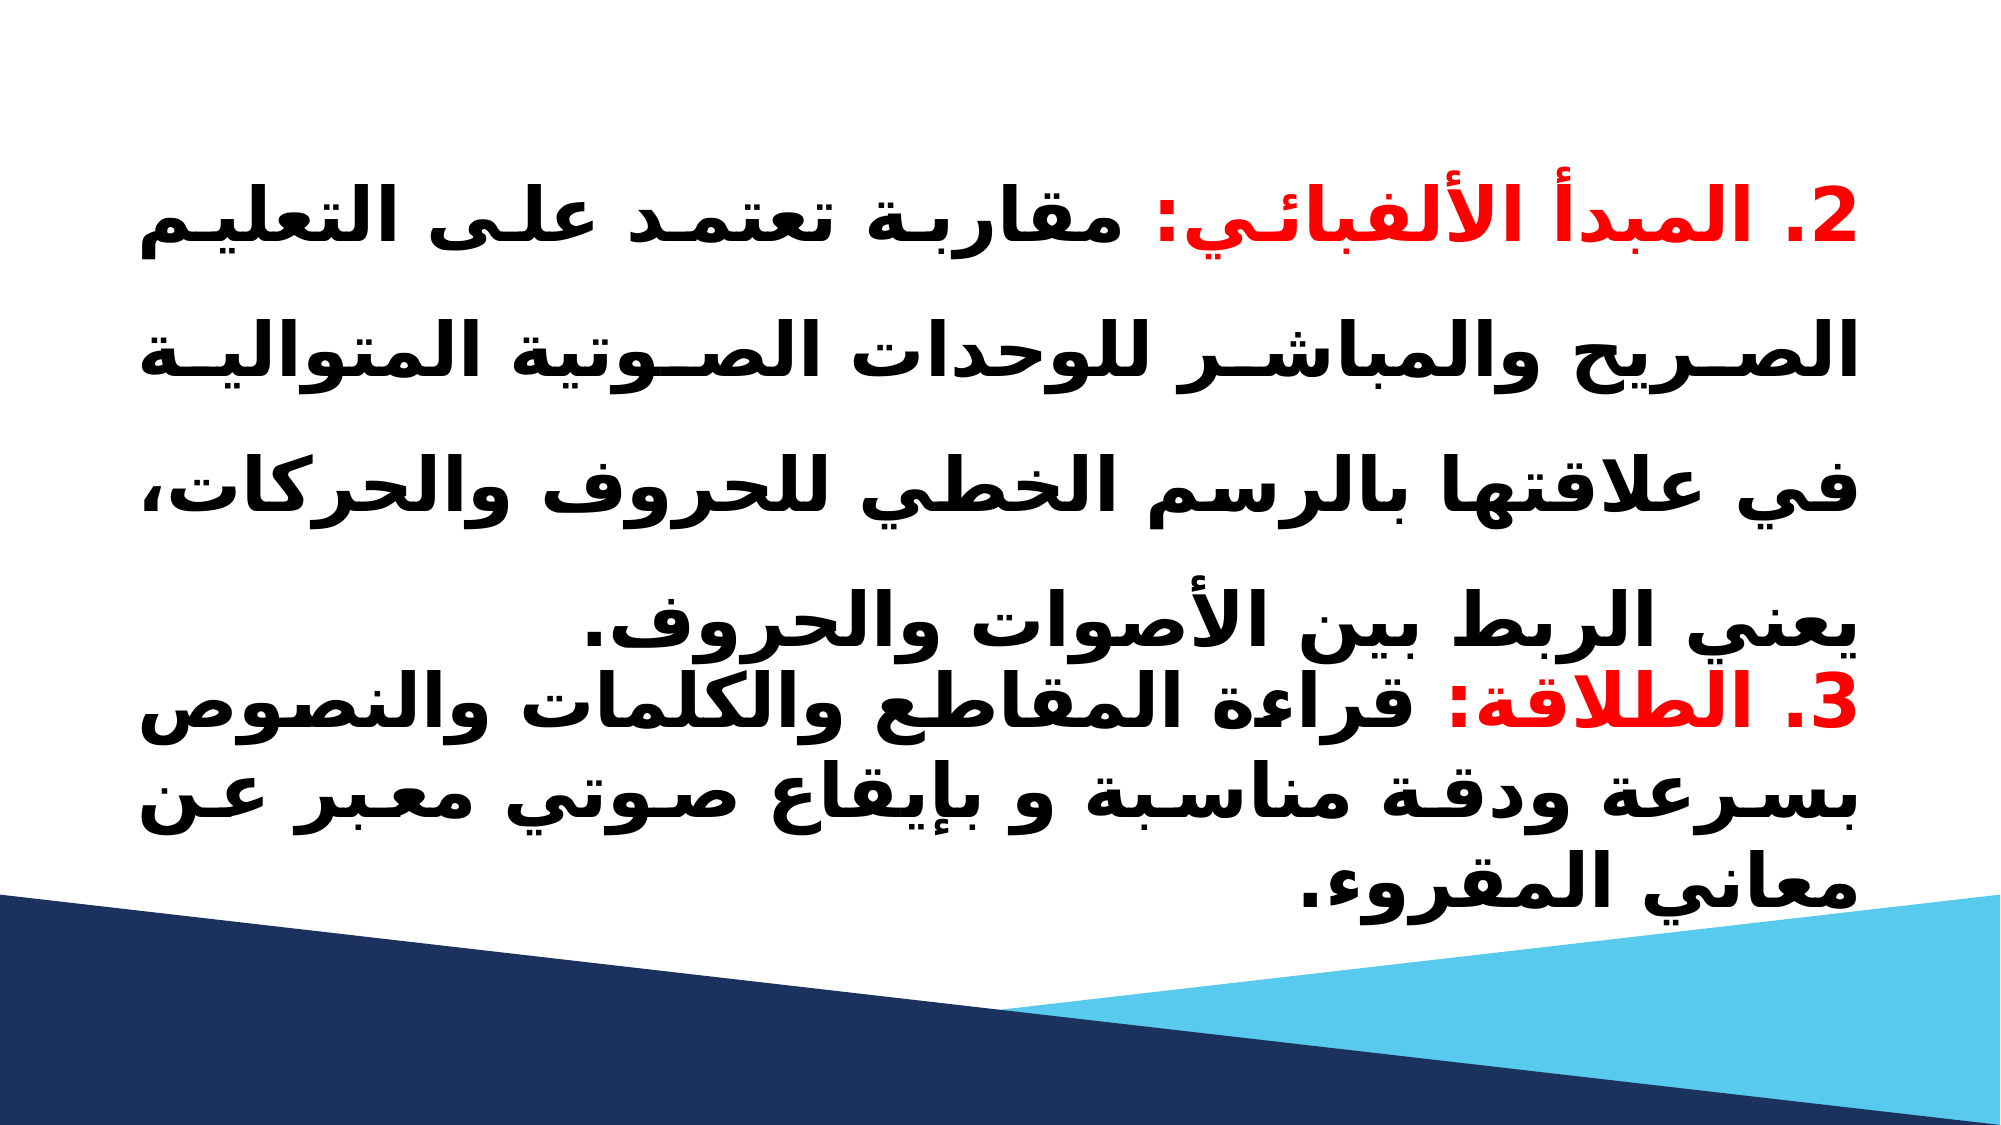

2. المبدأ الألفبائي: مقاربة تعتمد على التعليم الصريح والمباشر للوحدات الصوتية المتوالية في علاقتها بالرسم الخطي للحروف والحركات، يعني الربط بين الأصوات والحروف.
3. الطلاقة: قراءة المقاطع والكلمات والنصوص بسرعة ودقة مناسبة و بإيقاع صوتي معبر عن معاني المقروء.